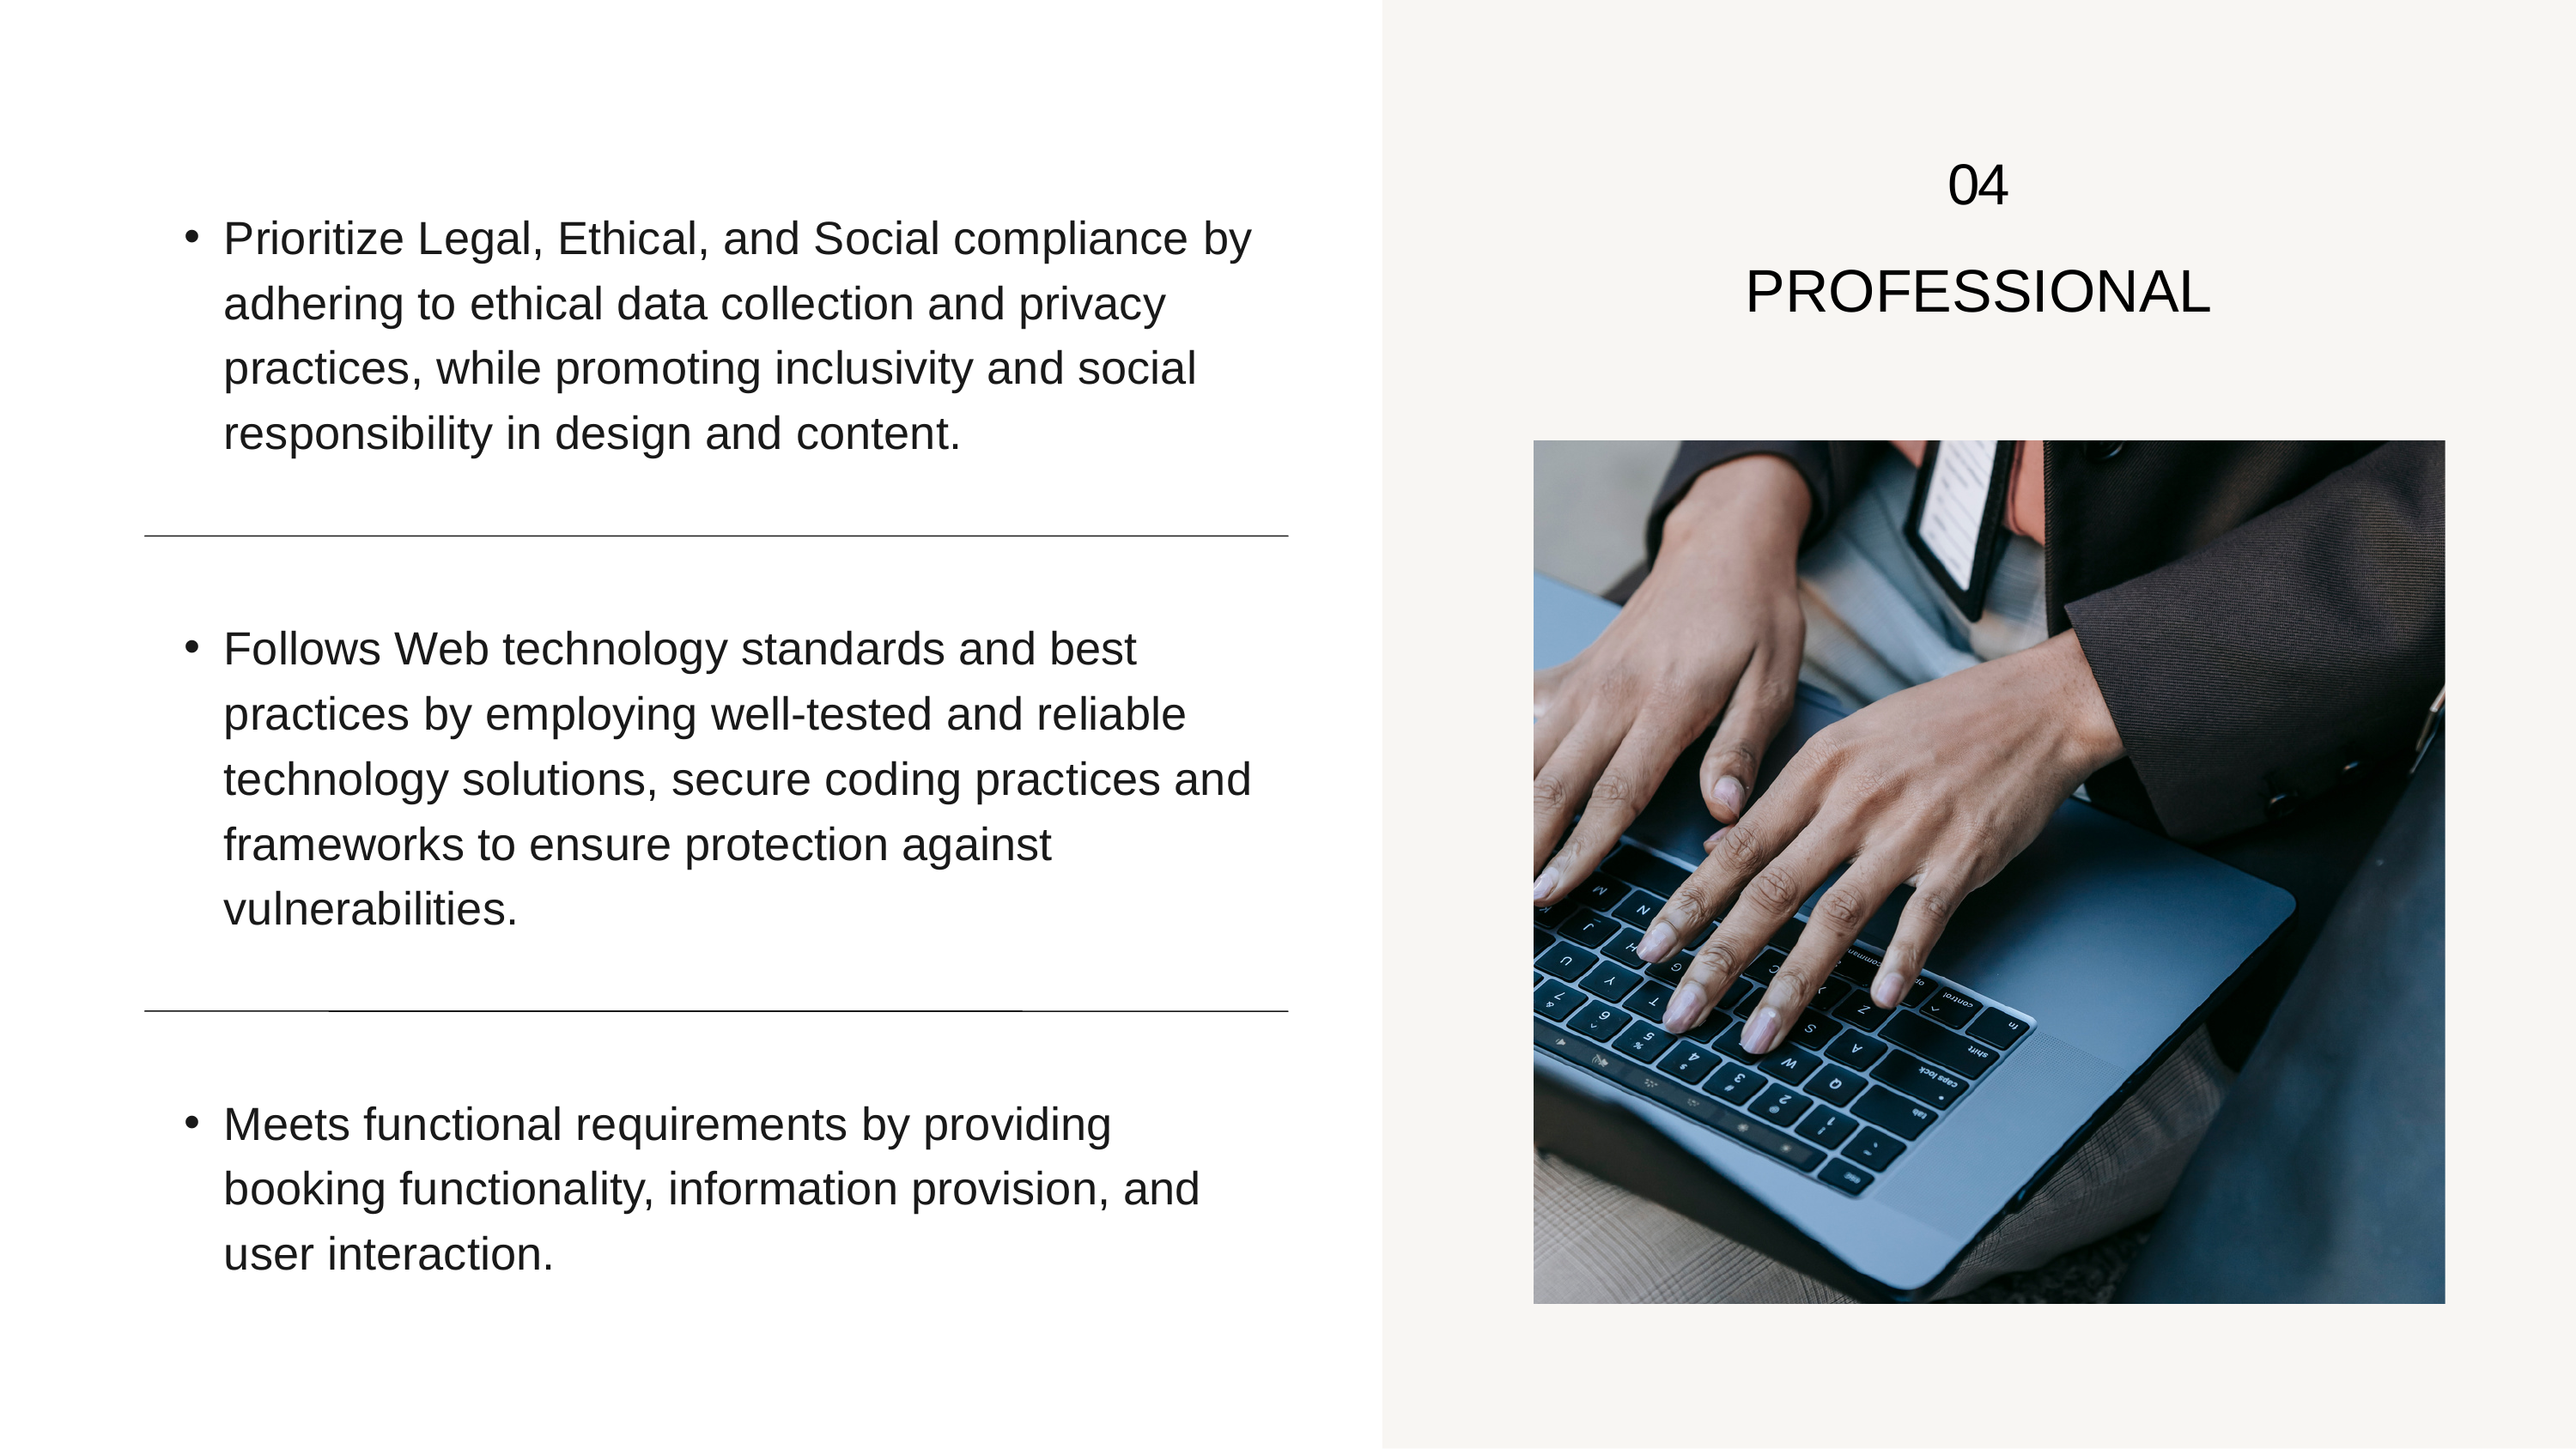

04
PROFESSIONAL
Prioritize Legal, Ethical, and Social compliance by adhering to ethical data collection and privacy practices, while promoting inclusivity and social responsibility in design and content.

Follows Web technology standards and best practices by employing well-tested and reliable technology solutions, secure coding practices and frameworks to ensure protection against vulnerabilities.

Meets functional requirements by providing booking functionality, information provision, and user interaction.